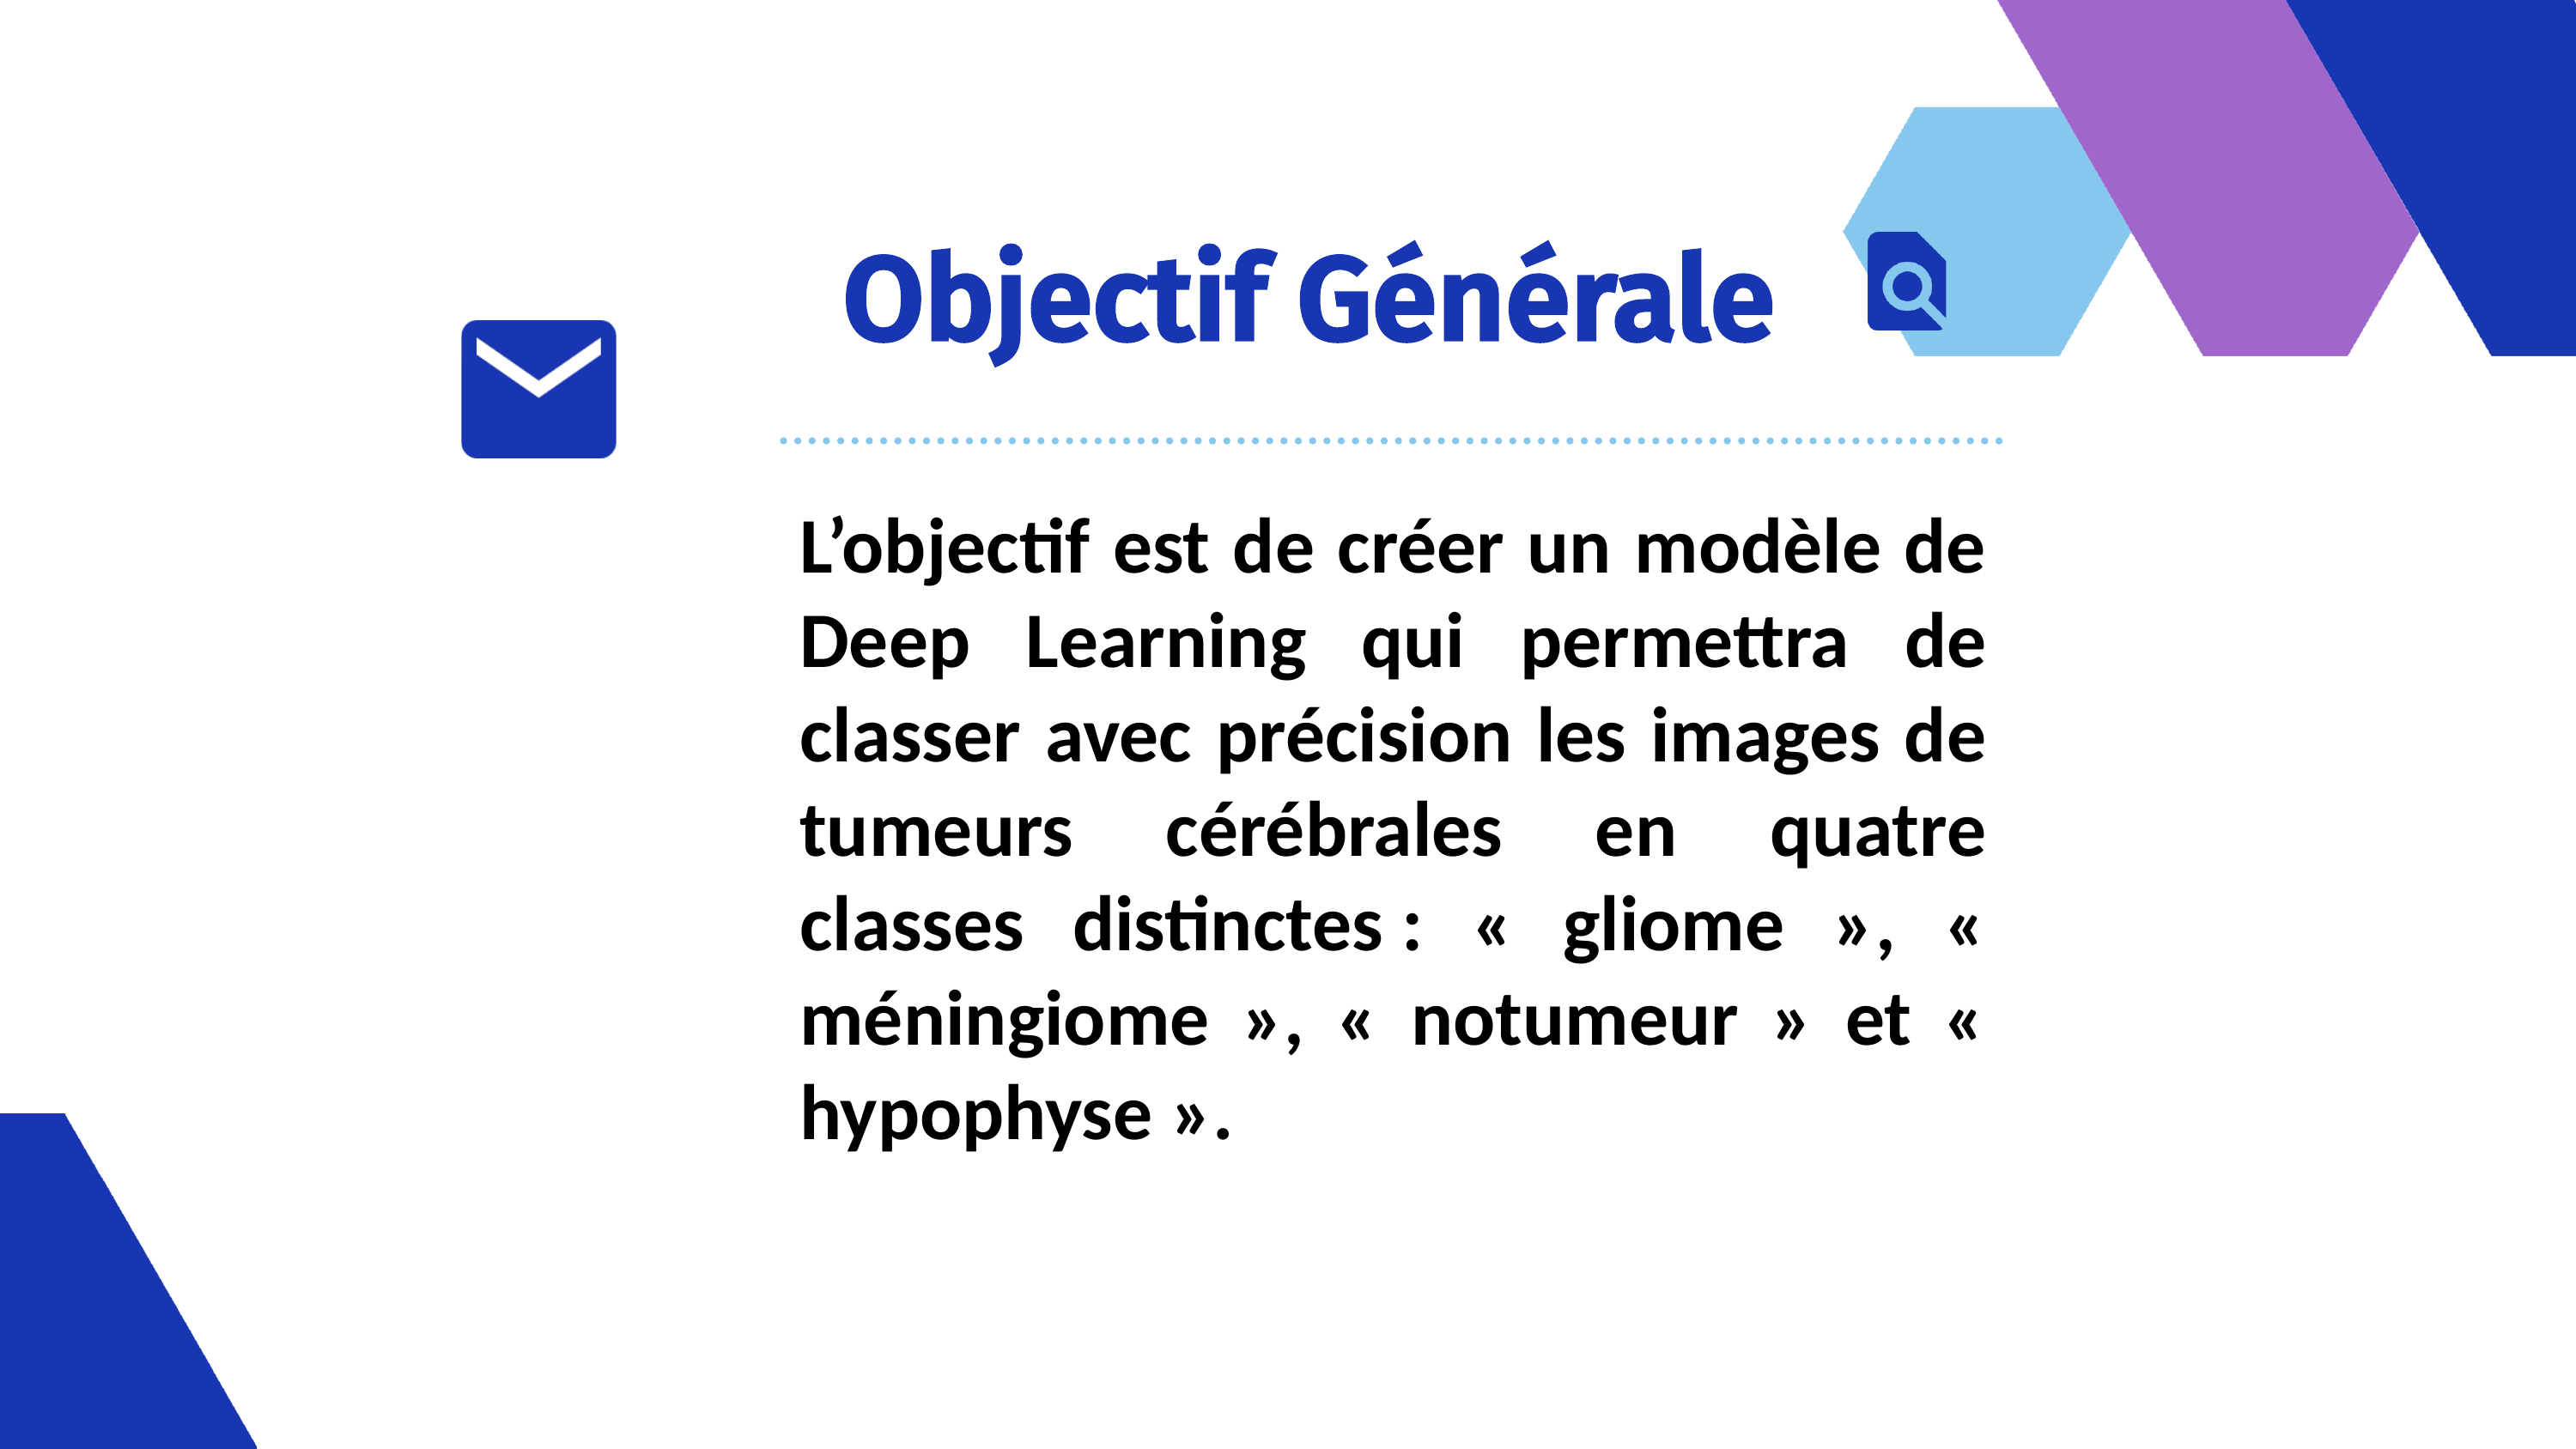

Objectif Générale

L’objectif est de créer un modèle de Deep Learning qui permettra de classer avec précision les images de tumeurs cérébrales en quatre classes distinctes : « gliome », « méningiome », « notumeur » et « hypophyse ».